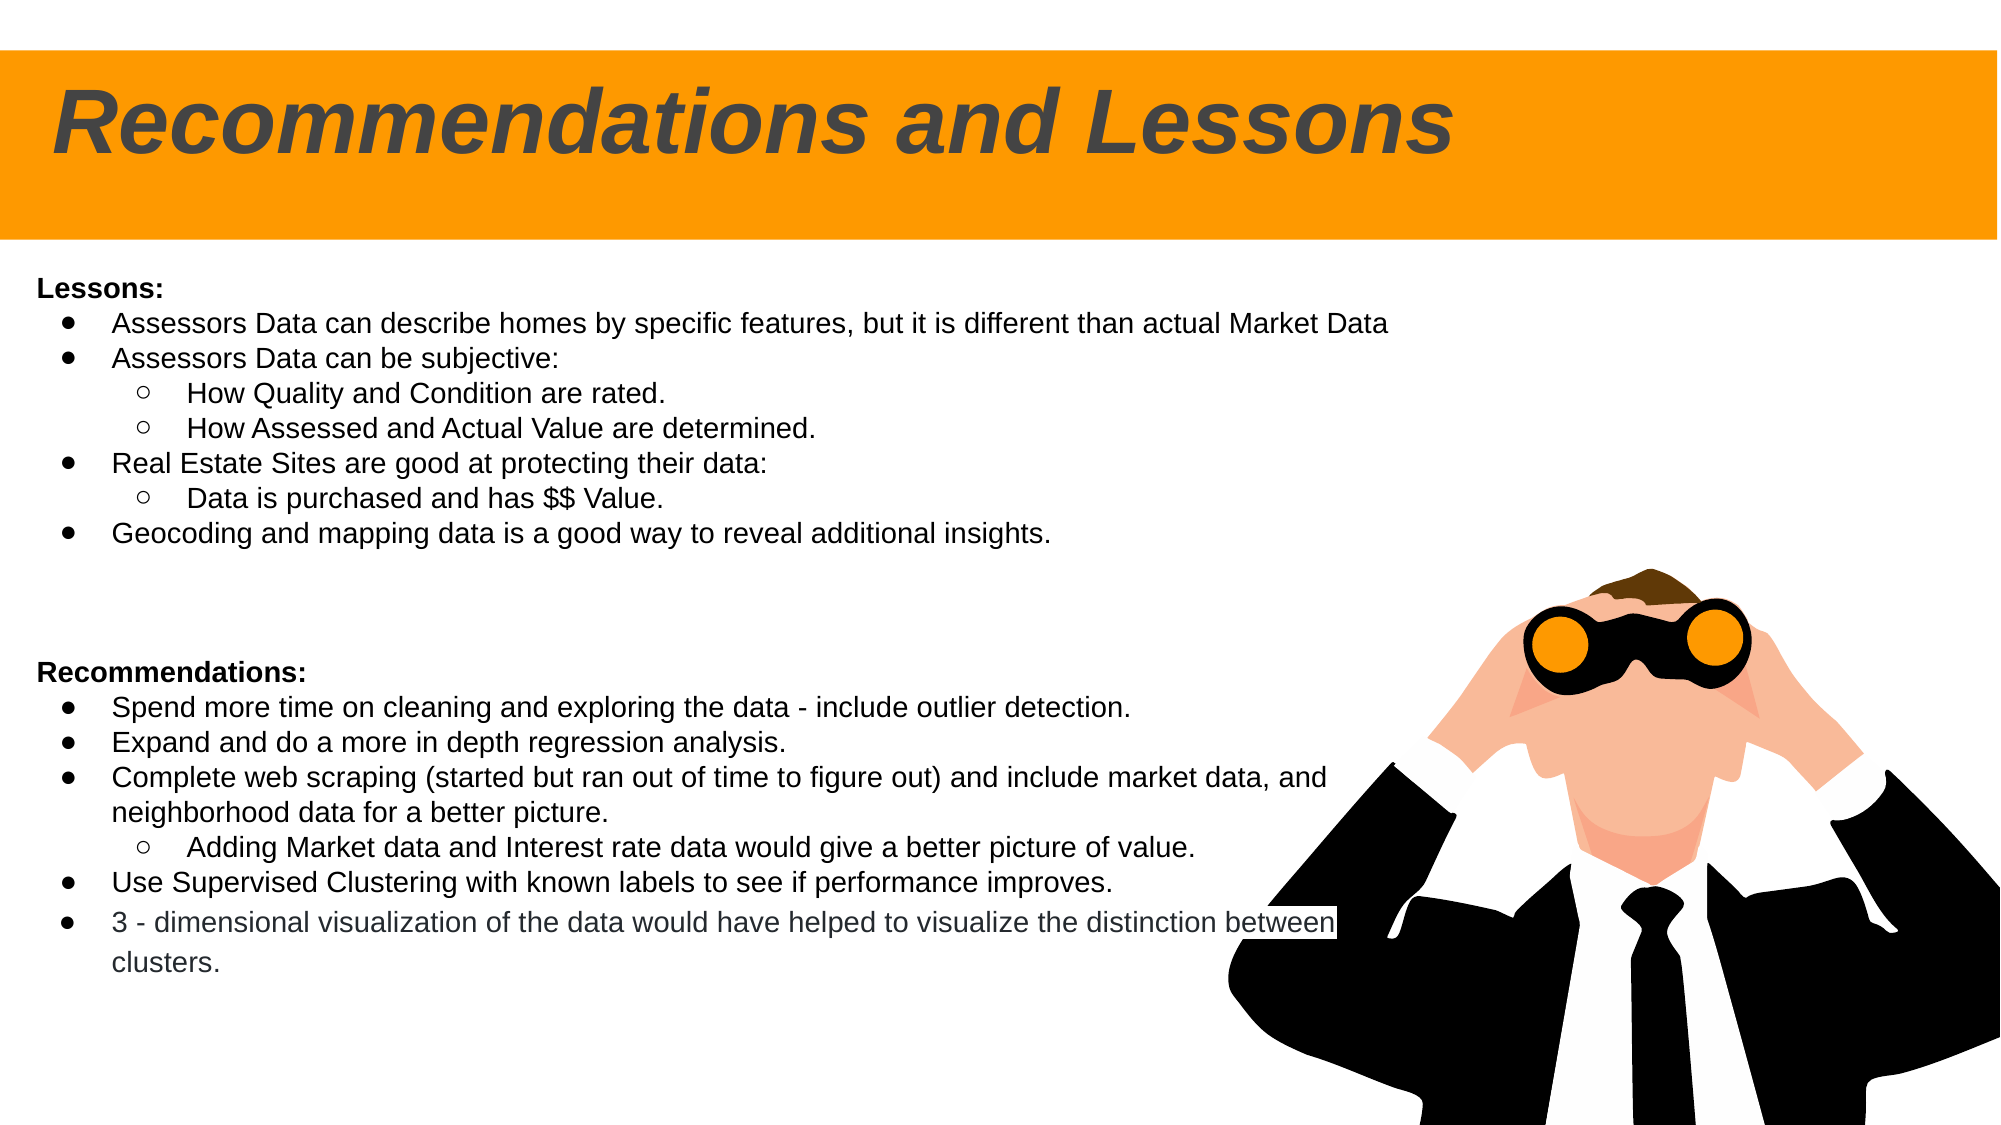

Recommendations and Lessons
Lessons:
Assessors Data can describe homes by specific features, but it is different than actual Market Data
Assessors Data can be subjective:
How Quality and Condition are rated.
How Assessed and Actual Value are determined.
Real Estate Sites are good at protecting their data:
Data is purchased and has $$ Value.
Geocoding and mapping data is a good way to reveal additional insights.

Recommendations:
Spend more time on cleaning and exploring the data - include outlier detection.
Expand and do a more in depth regression analysis.
Complete web scraping (started but ran out of time to figure out) and include market data, and neighborhood data for a better picture.
Adding Market data and Interest rate data would give a better picture of value.
Use Supervised Clustering with known labels to see if performance improves.
3 - dimensional visualization of the data would have helped to visualize the distinction between clusters.